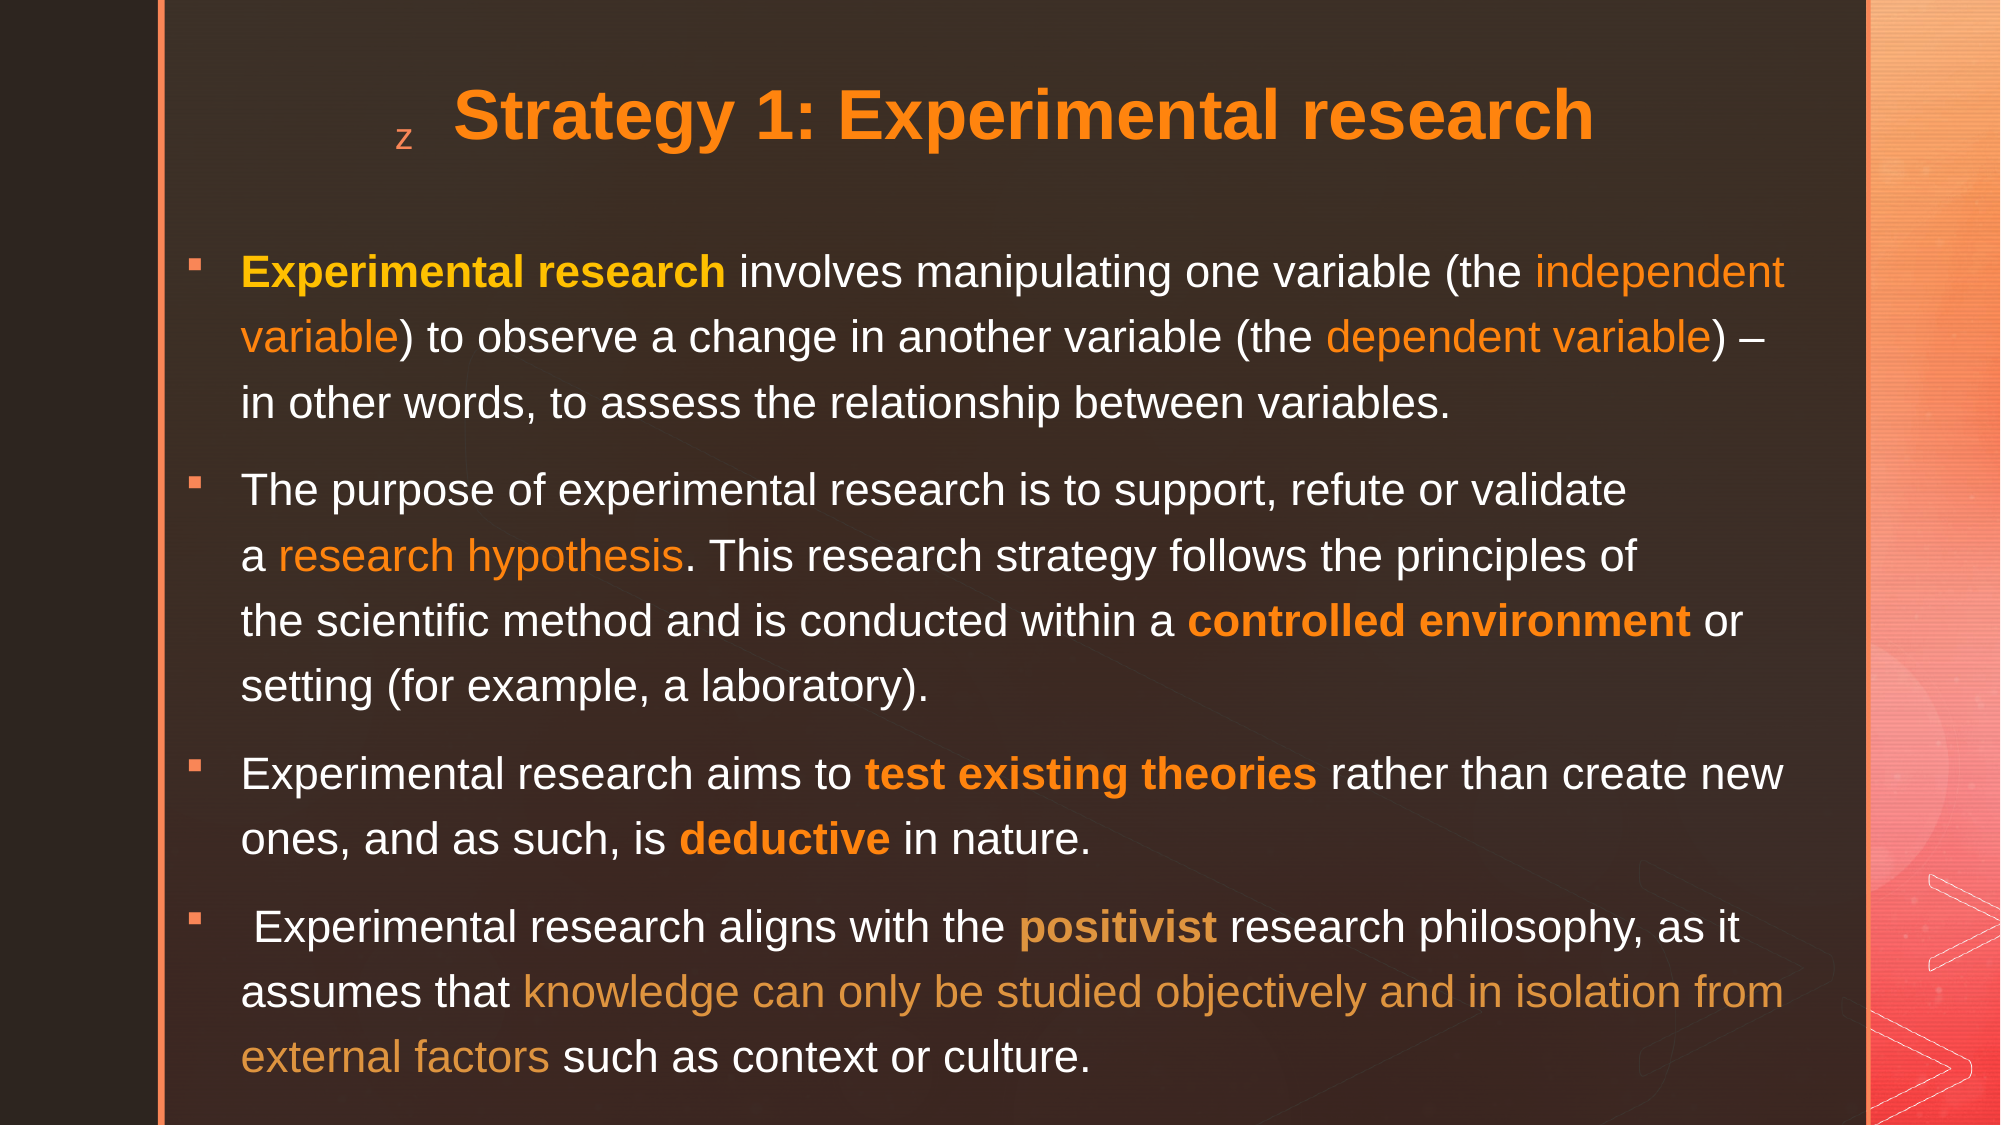

# Strategy 1: Experimental research
Experimental research involves manipulating one variable (the independent variable) to observe a change in another variable (the dependent variable) – in other words, to assess the relationship between variables.
The purpose of experimental research is to support, refute or validate a research hypothesis. This research strategy follows the principles of the scientific method and is conducted within a controlled environment or setting (for example, a laboratory).
Experimental research aims to test existing theories rather than create new ones, and as such, is deductive in nature.
 Experimental research aligns with the positivist research philosophy, as it assumes that knowledge can only be studied objectively and in isolation from external factors such as context or culture.